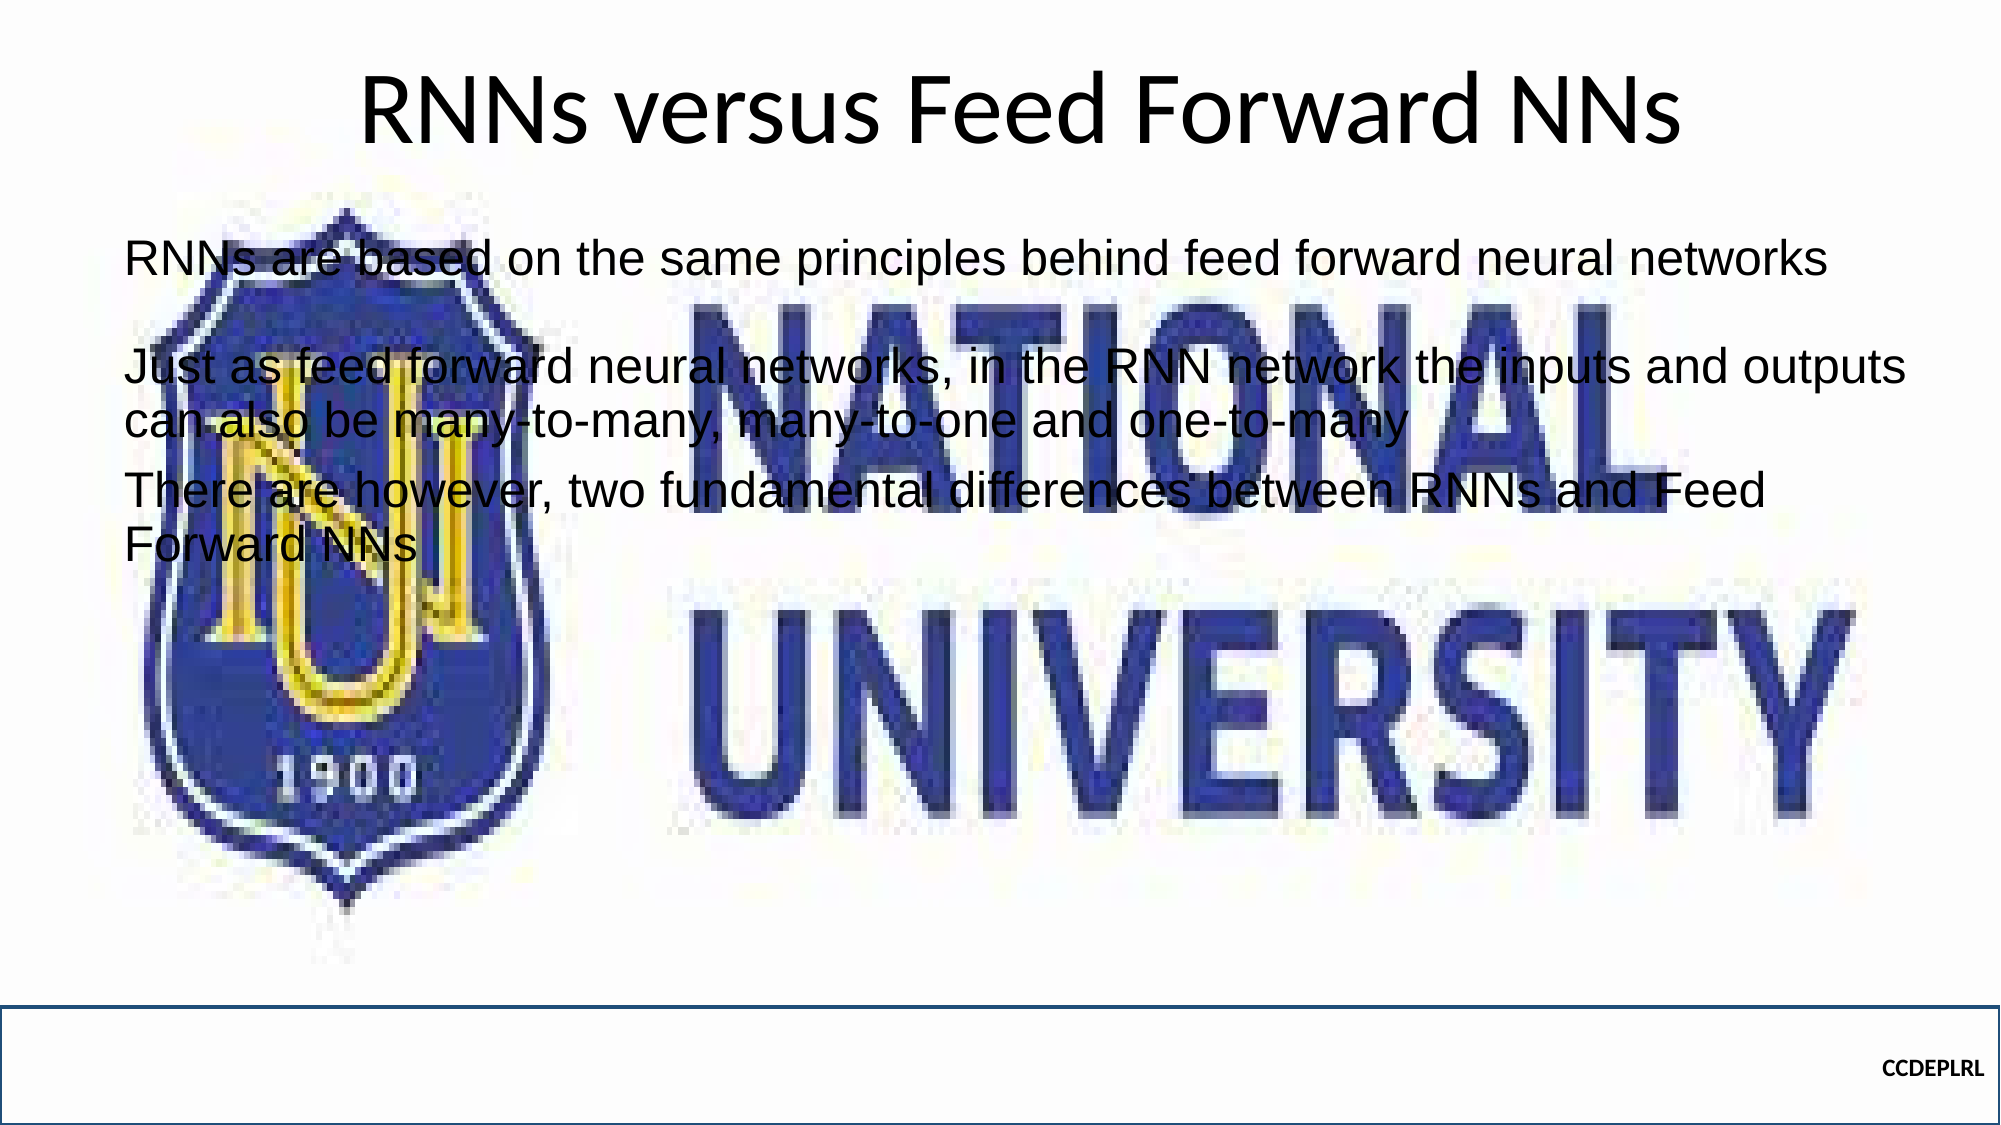

RNNs versus Feed Forward NNs

RNNs are based on the same principles behind feed forward neural networks

Just as feed forward neural networks, in the RNN network the inputs and outputs can also be many-to-many, many-to-one and one-to-many
There are however, two fundamental differences between RNNs and Feed Forward NNs
CCDEPLRL